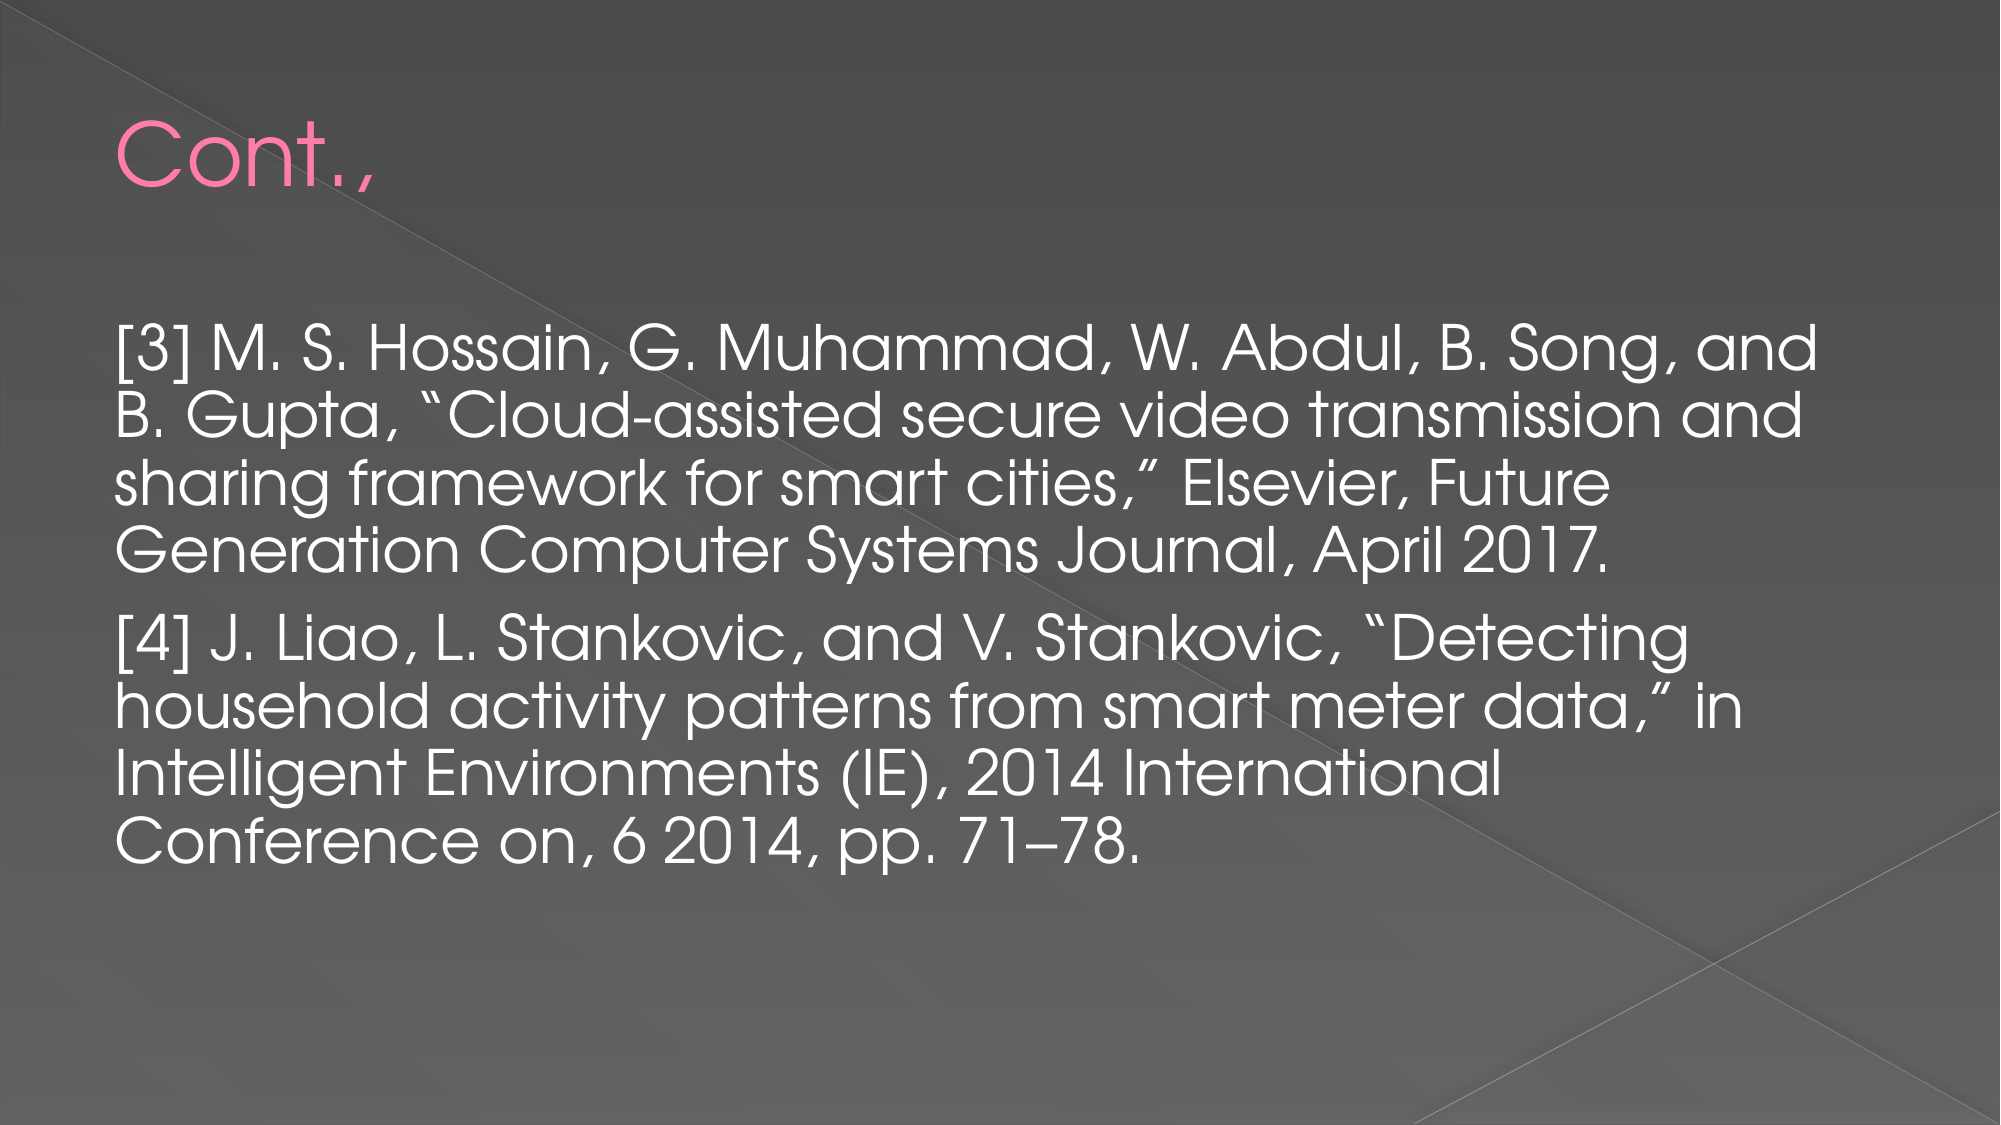

# Cont.,
[3] M. S. Hossain, G. Muhammad, W. Abdul, B. Song, and B. Gupta, “Cloud-assisted secure video transmission and sharing framework for smart cities,” Elsevier, Future Generation Computer Systems Journal, April 2017.
[4] J. Liao, L. Stankovic, and V. Stankovic, “Detecting household activity patterns from smart meter data,” in Intelligent Environments (IE), 2014 International Conference on, 6 2014, pp. 71–78.